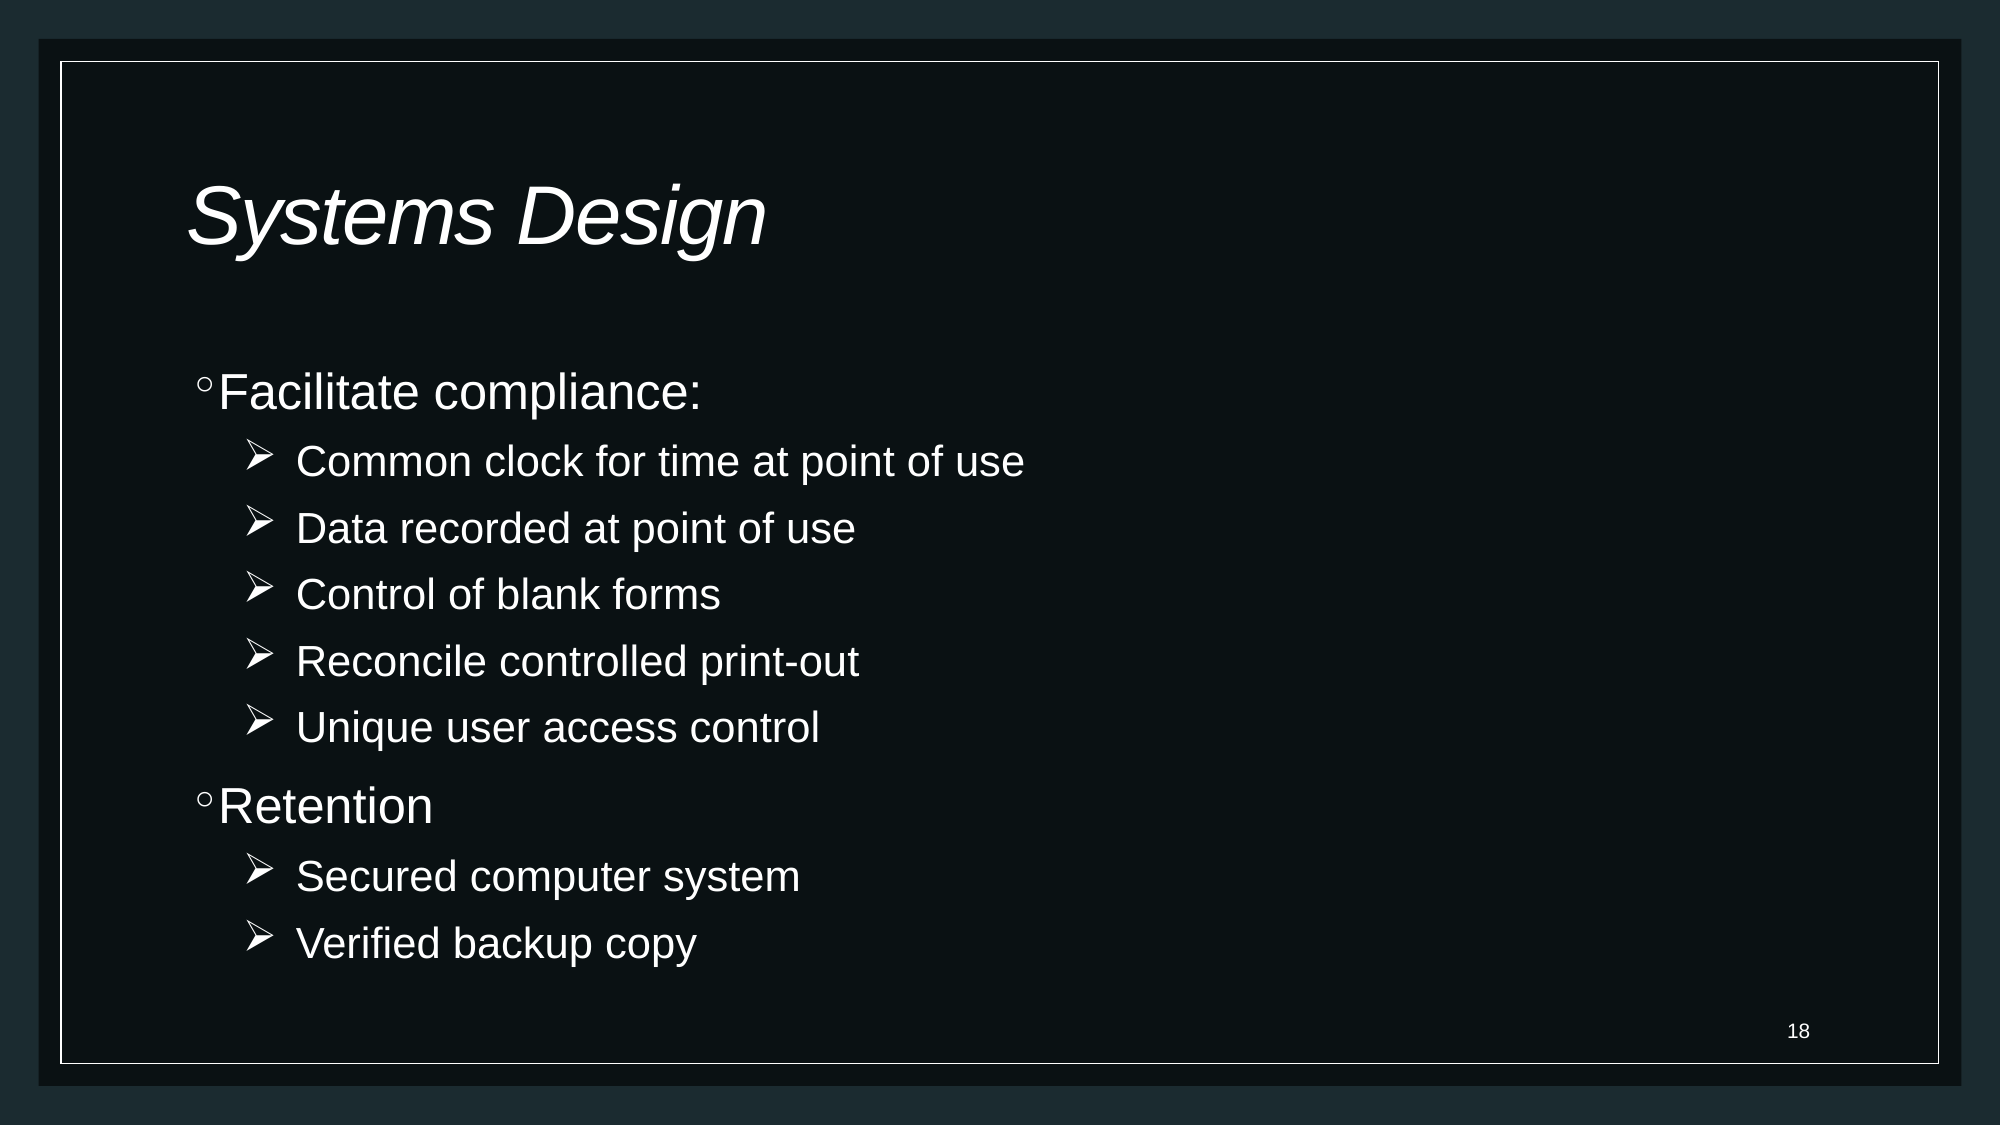

# Systems Design
Facilitate compliance:
Common clock for time at point of use
Data recorded at point of use
Control of blank forms
Reconcile controlled print-out
Unique user access control
Retention
Secured computer system
Verified backup copy
18